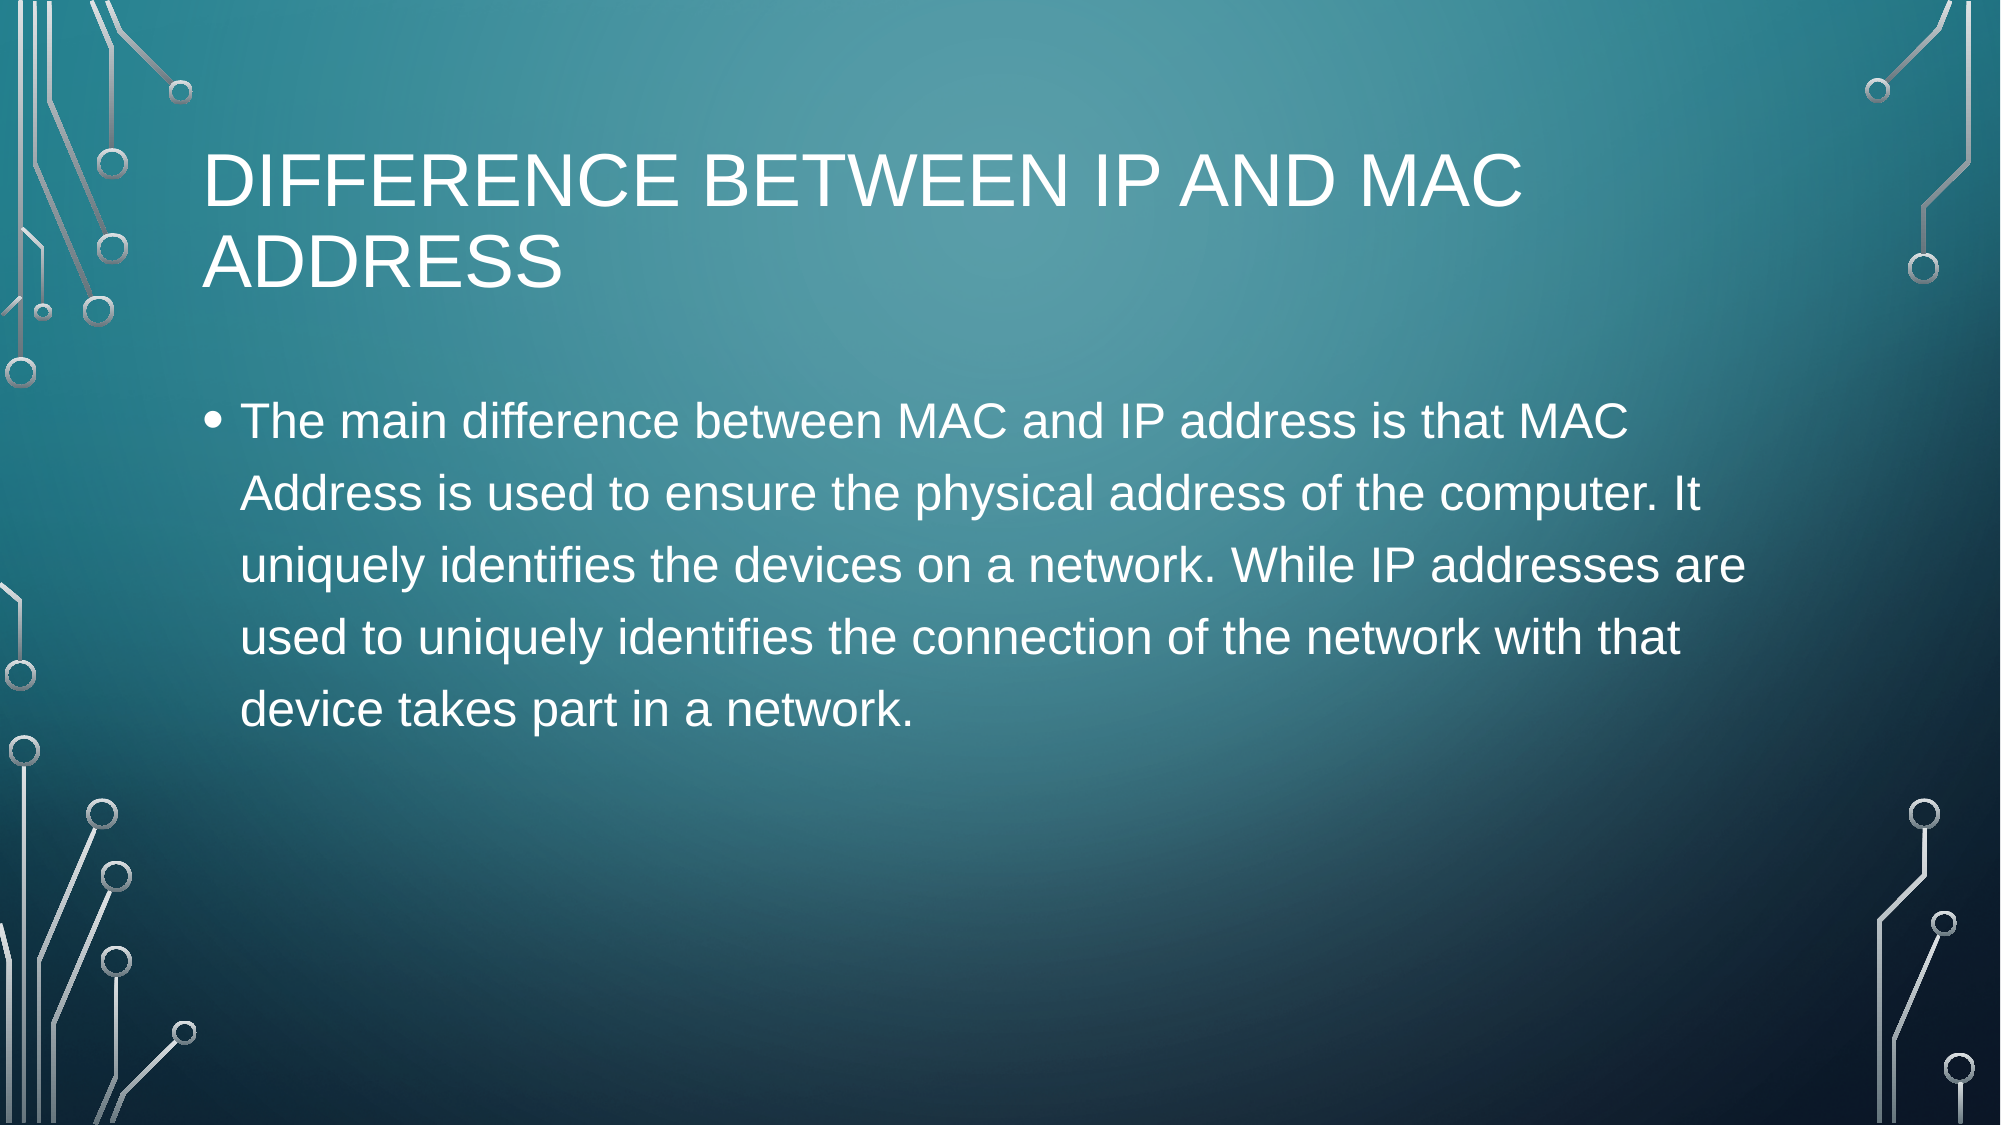

# Difference between ip and mac address
The main difference between MAC and IP address is that MAC Address is used to ensure the physical address of the computer. It uniquely identifies the devices on a network. While IP addresses are used to uniquely identifies the connection of the network with that device takes part in a network.